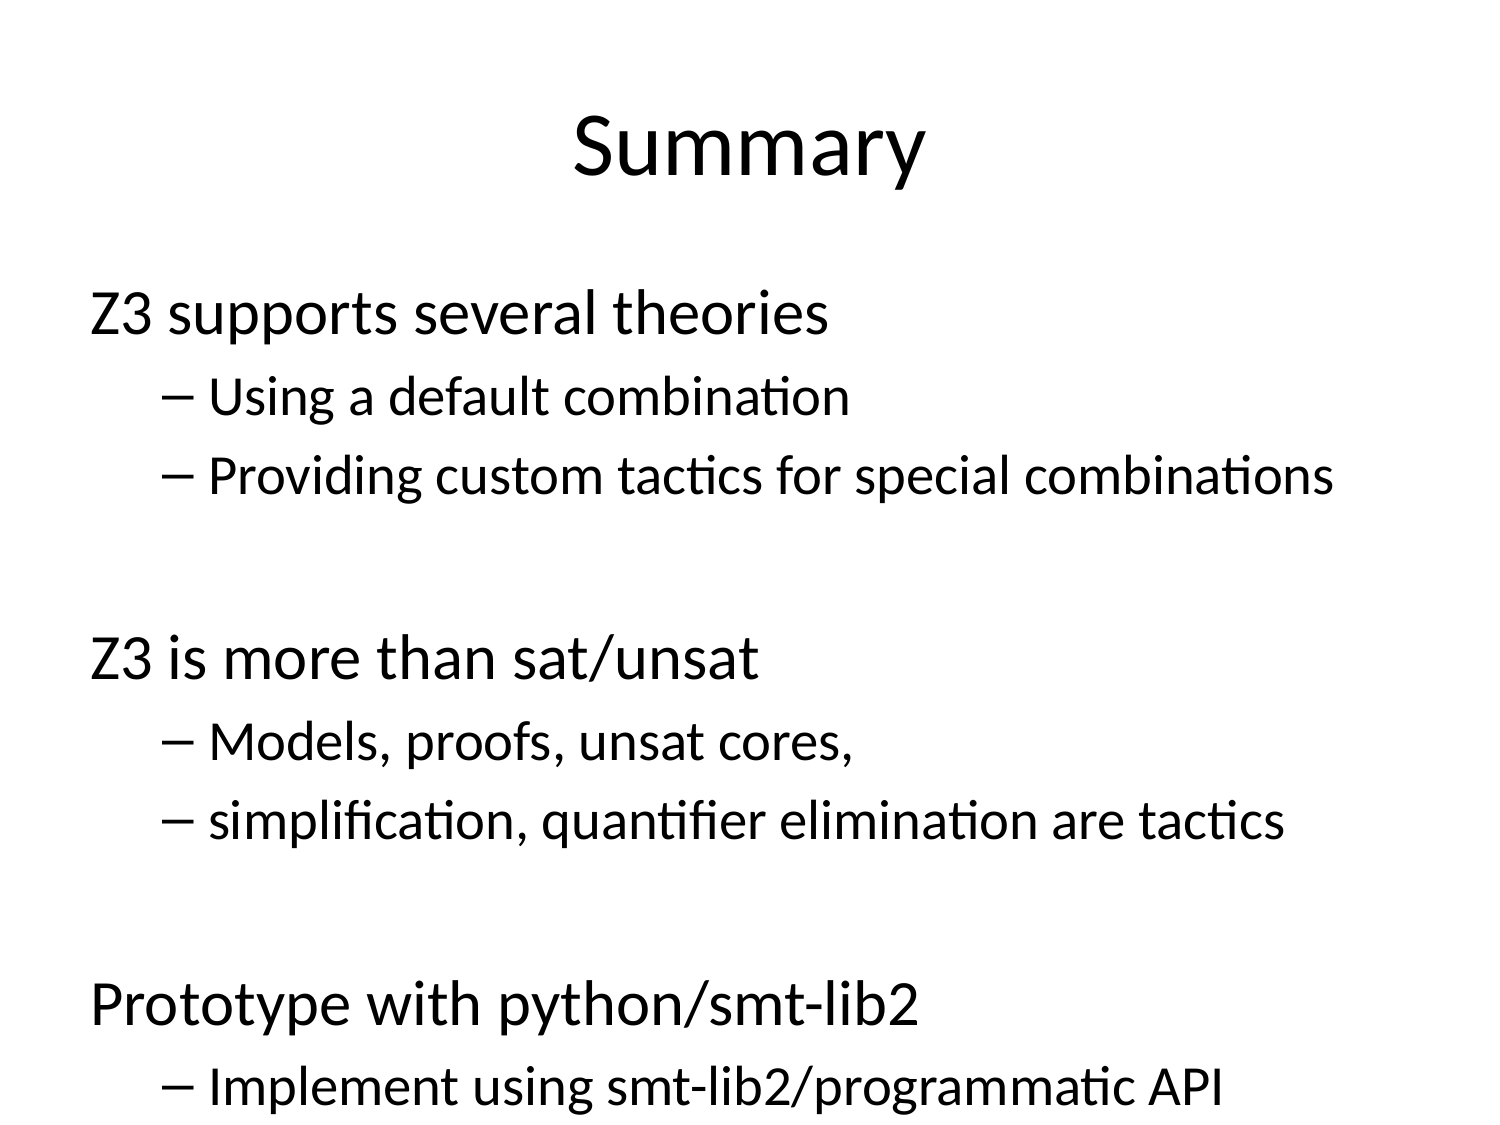

# Summary
Z3 supports several theories
Using a default combination
Providing custom tactics for special combinations

Z3 is more than sat/unsat
Models, proofs, unsat cores,
simplification, quantifier elimination are tactics

Prototype with python/smt-lib2
Implement using smt-lib2/programmatic API